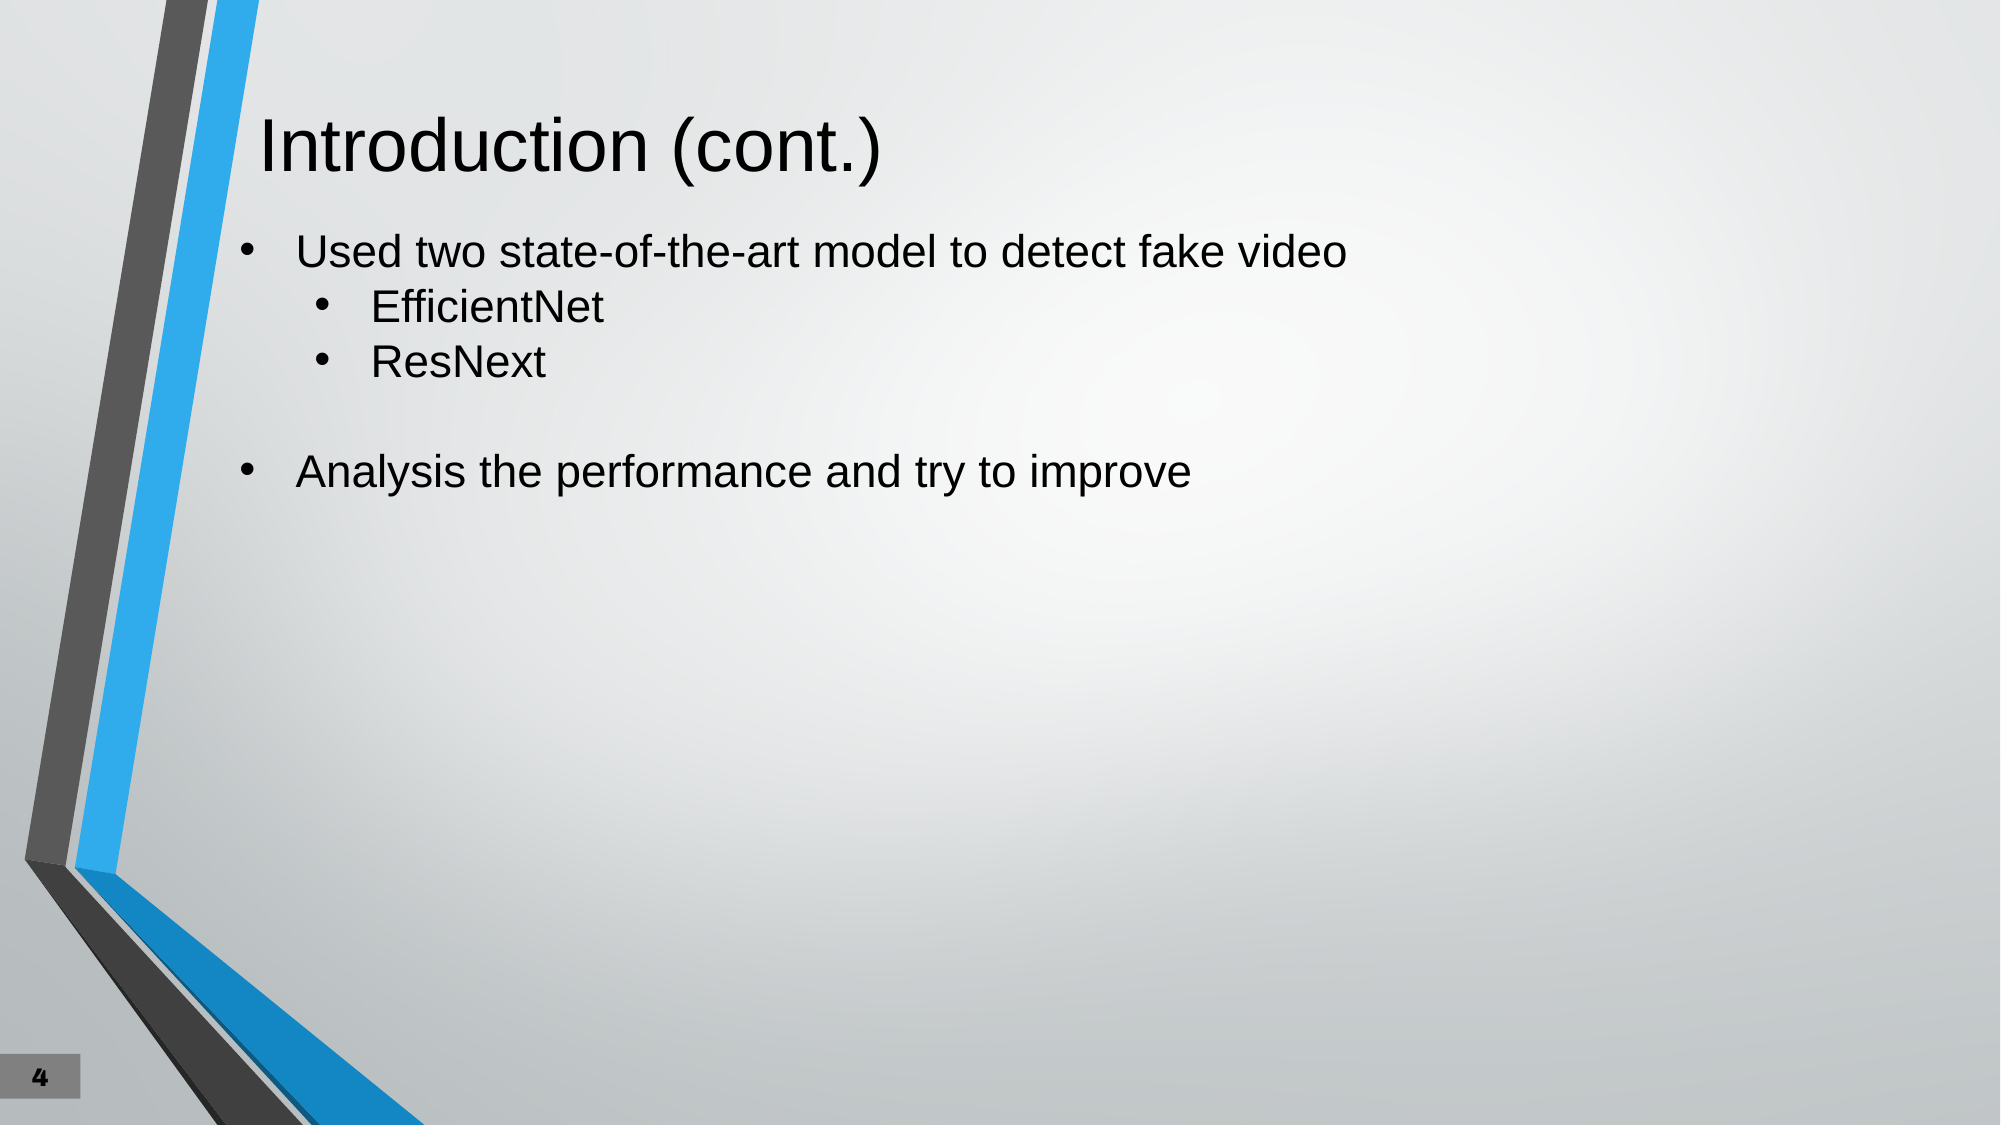

# Introduction (cont.)
Used two state-of-the-art model to detect fake video
EfficientNet
ResNext

Analysis the performance and try to improve
4